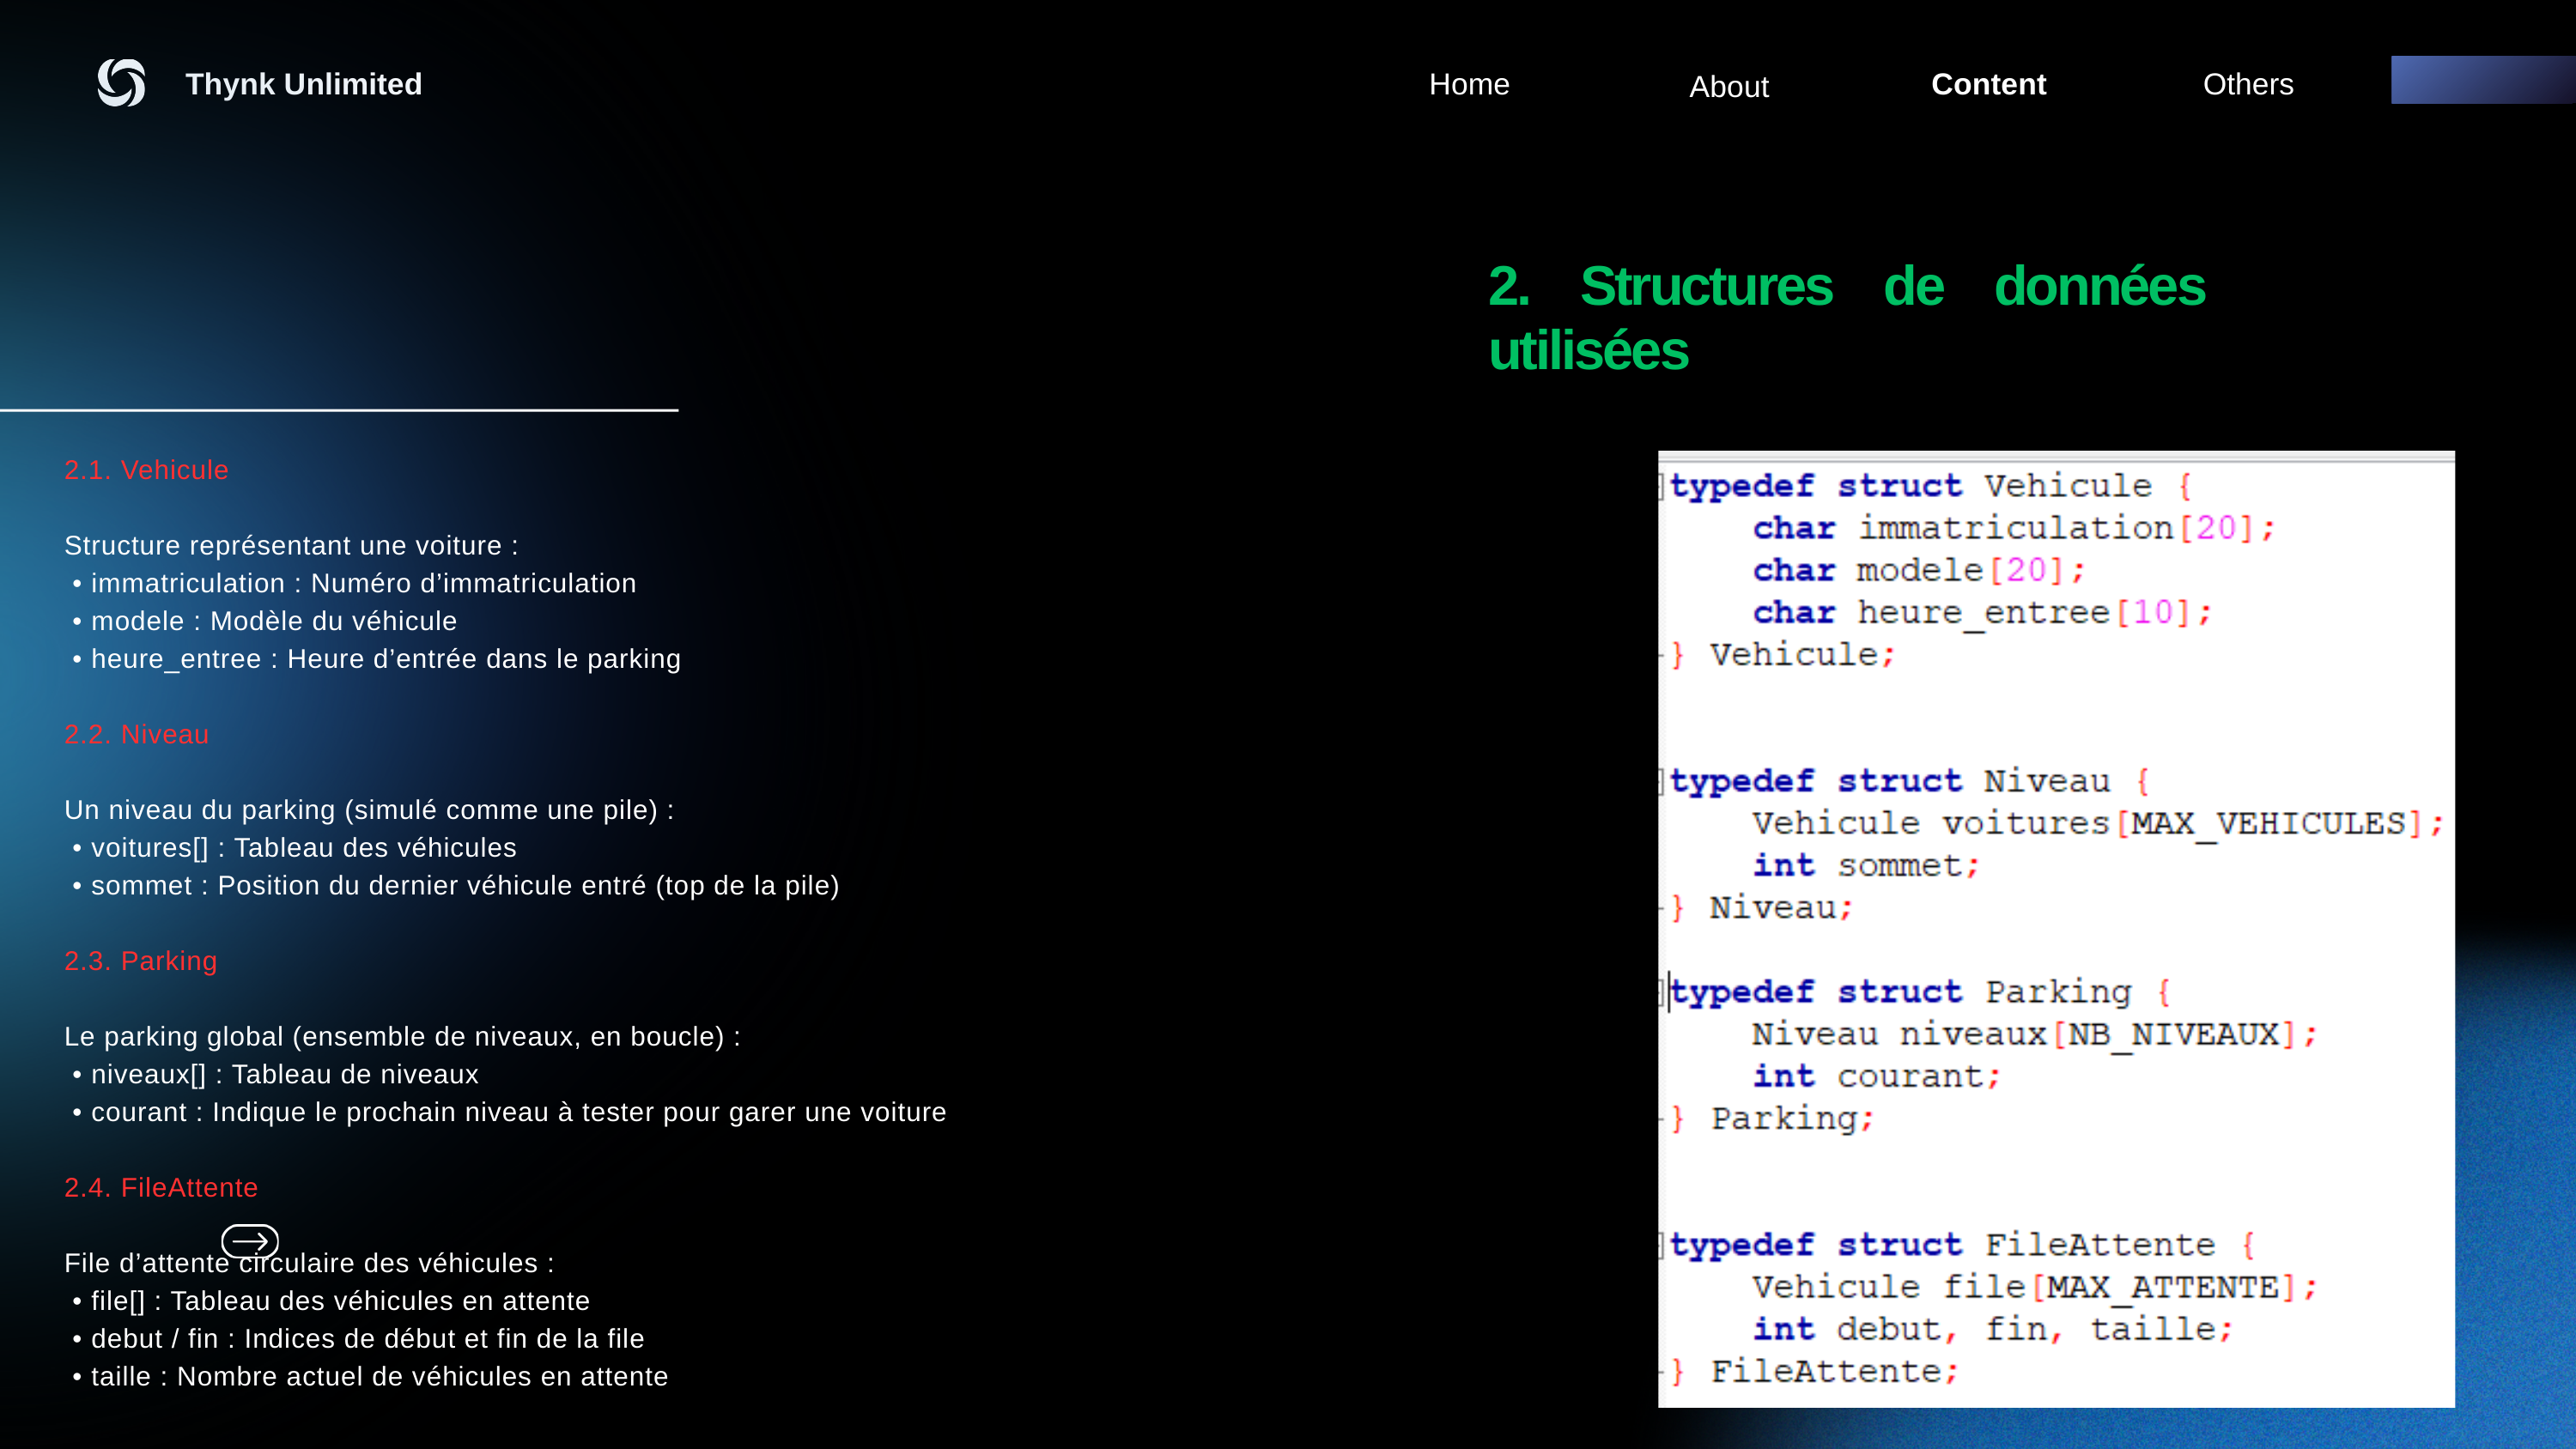

Thynk Unlimited
Home
Content
Others

About
2. Structures de données utilisées

2.1. Vehicule

Structure représentant une voiture :
 • immatriculation : Numéro d’immatriculation
 • modele : Modèle du véhicule
 • heure_entree : Heure d’entrée dans le parking

2.2. Niveau

Un niveau du parking (simulé comme une pile) :
 • voitures[] : Tableau des véhicules
 • sommet : Position du dernier véhicule entré (top de la pile)

2.3. Parking

Le parking global (ensemble de niveaux, en boucle) :
 • niveaux[] : Tableau de niveaux
 • courant : Indique le prochain niveau à tester pour garer une voiture

2.4. FileAttente

File d’attente circulaire des véhicules :
 • file[] : Tableau des véhicules en attente
 • debut / fin : Indices de début et fin de la file
 • taille : Nombre actuel de véhicules en attente